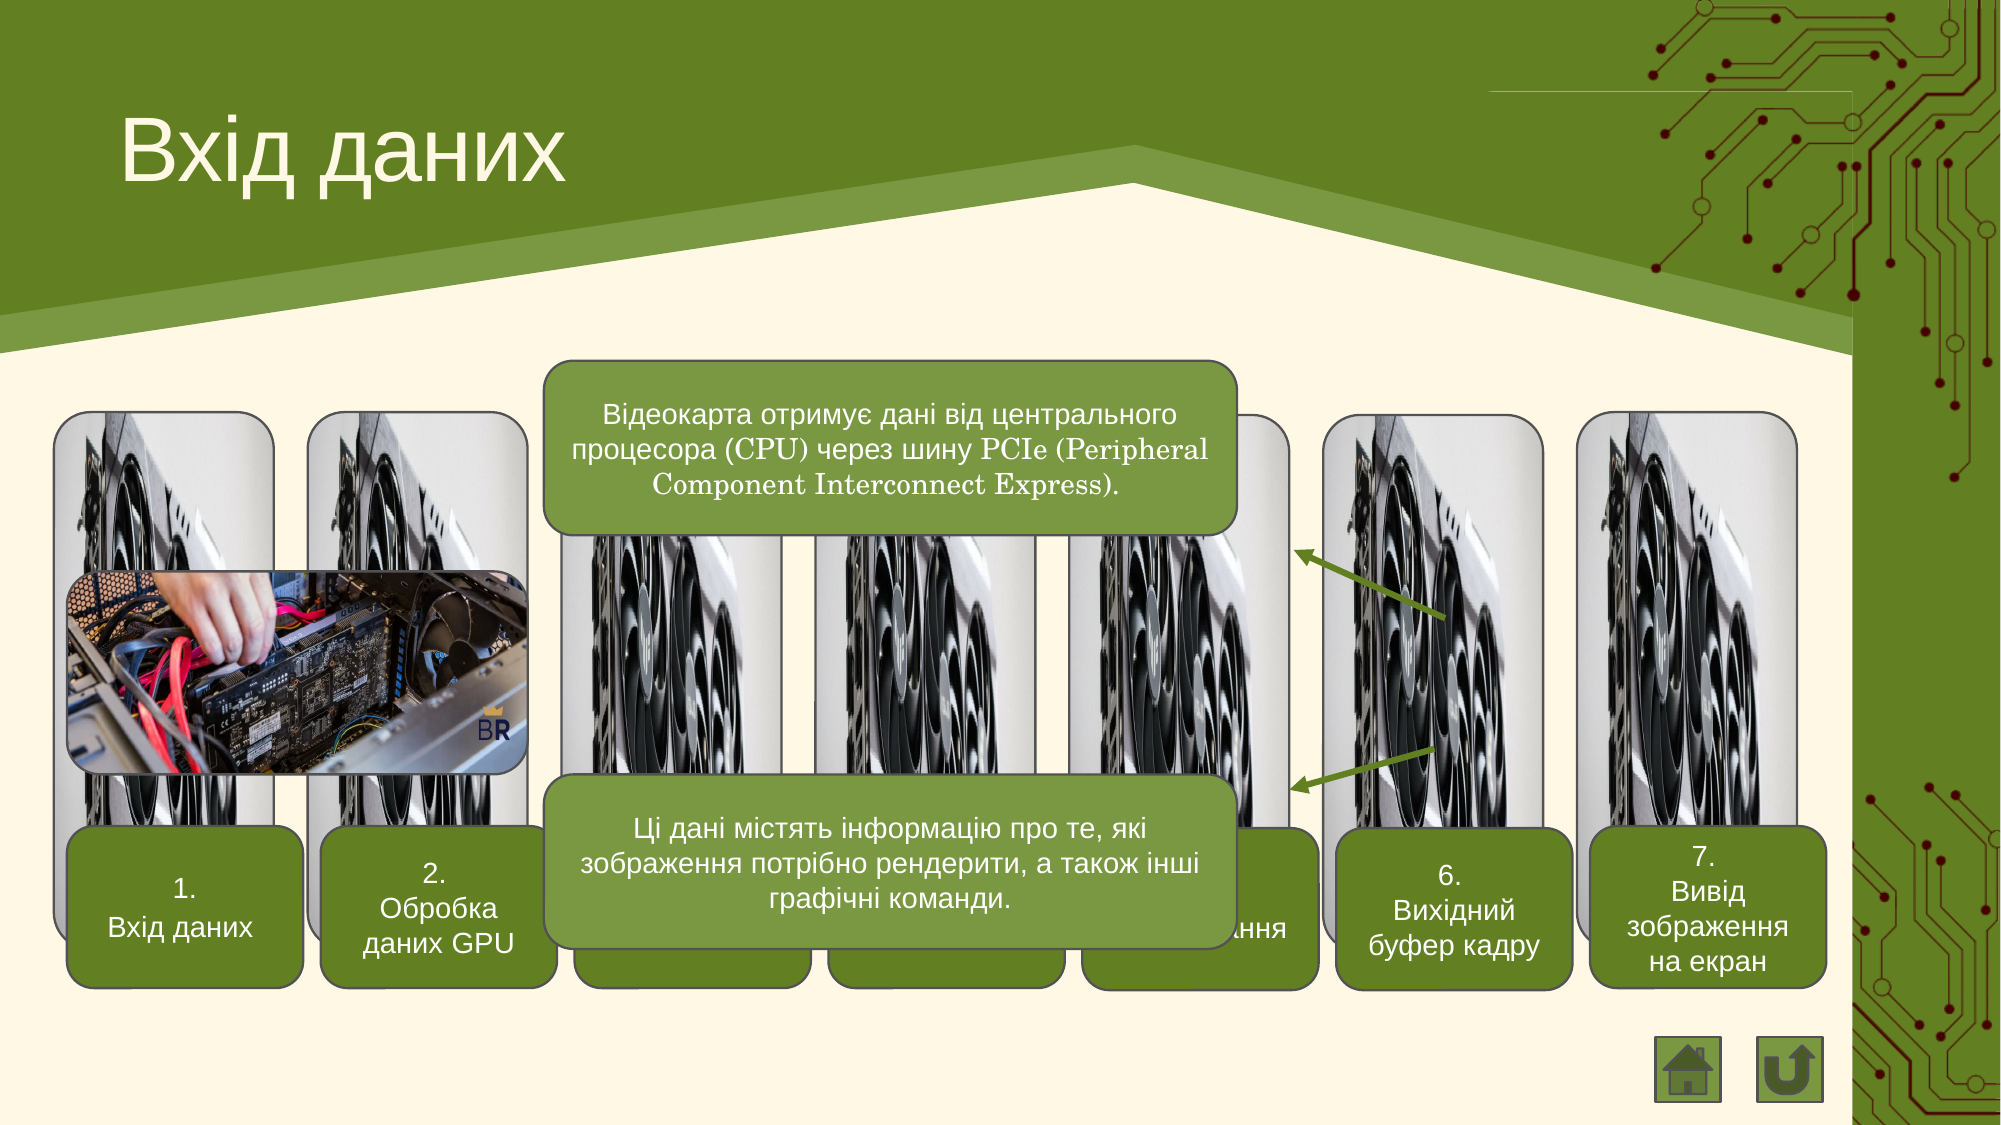

# Вхід даних
Відеокарта отримує дані від центрального процесора (CPU) через шину PCIe (Peripheral Component Interconnect Express).

Ці дані містять інформацію про те, які зображення потрібно рендерити, а також інші графічні команди.
3. Відеопам’ять
4. Виконання шейдерів
7.
Вивід зображення на екран
 1.
Вхід даних
2.
Обробка даних GPU
5. Растрування
6.
Вихідний буфер кадру